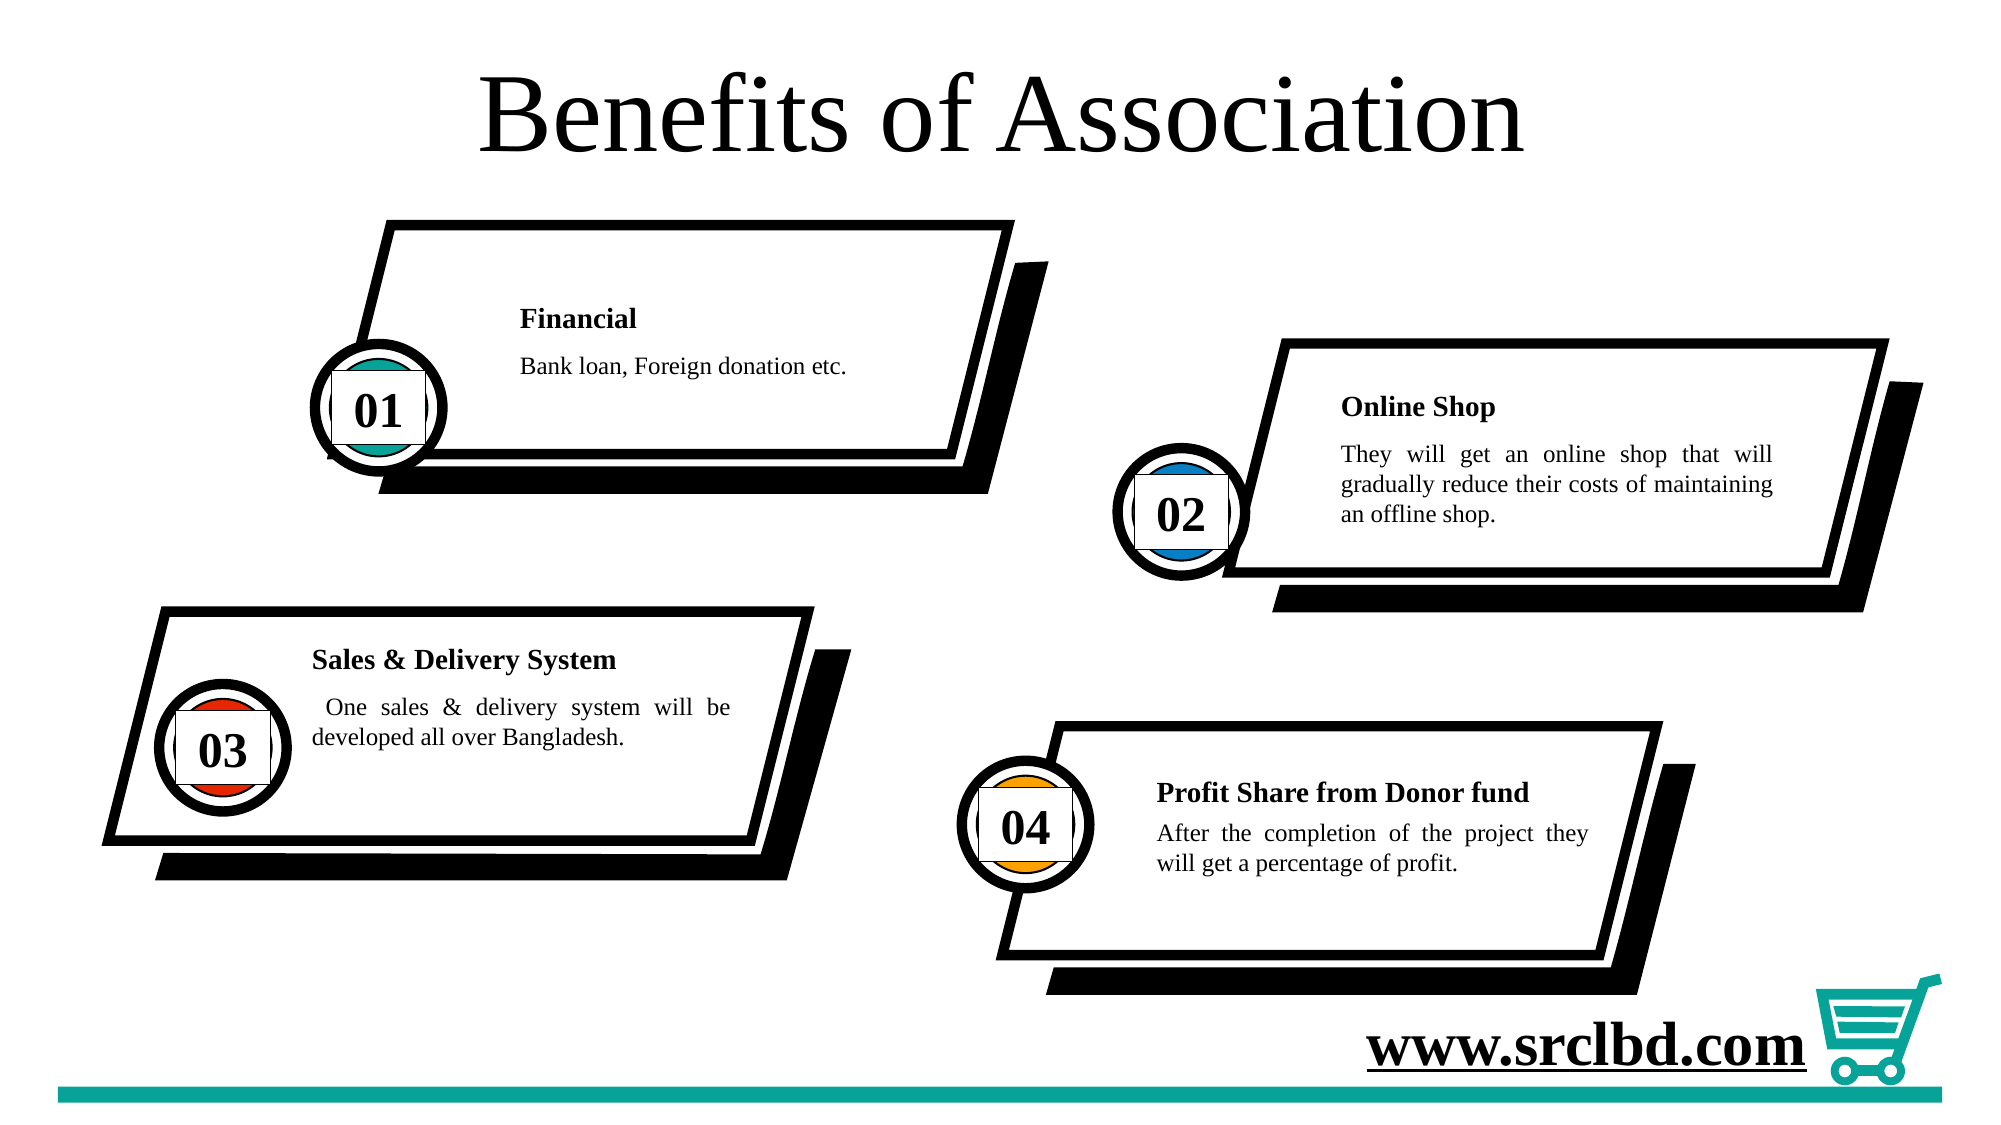

Benefits of Association

Financial
Bank loan, Foreign donation etc.

01
Online Shop
They will get an online shop that will gradually reduce their costs of maintaining an offline shop.

02

Sales & Delivery System
 One sales & delivery system will be  developed all over Bangladesh.

03

04
Profit Share from Donor fund
After the completion of the project they will get a percentage of profit.
www.srclbd.com